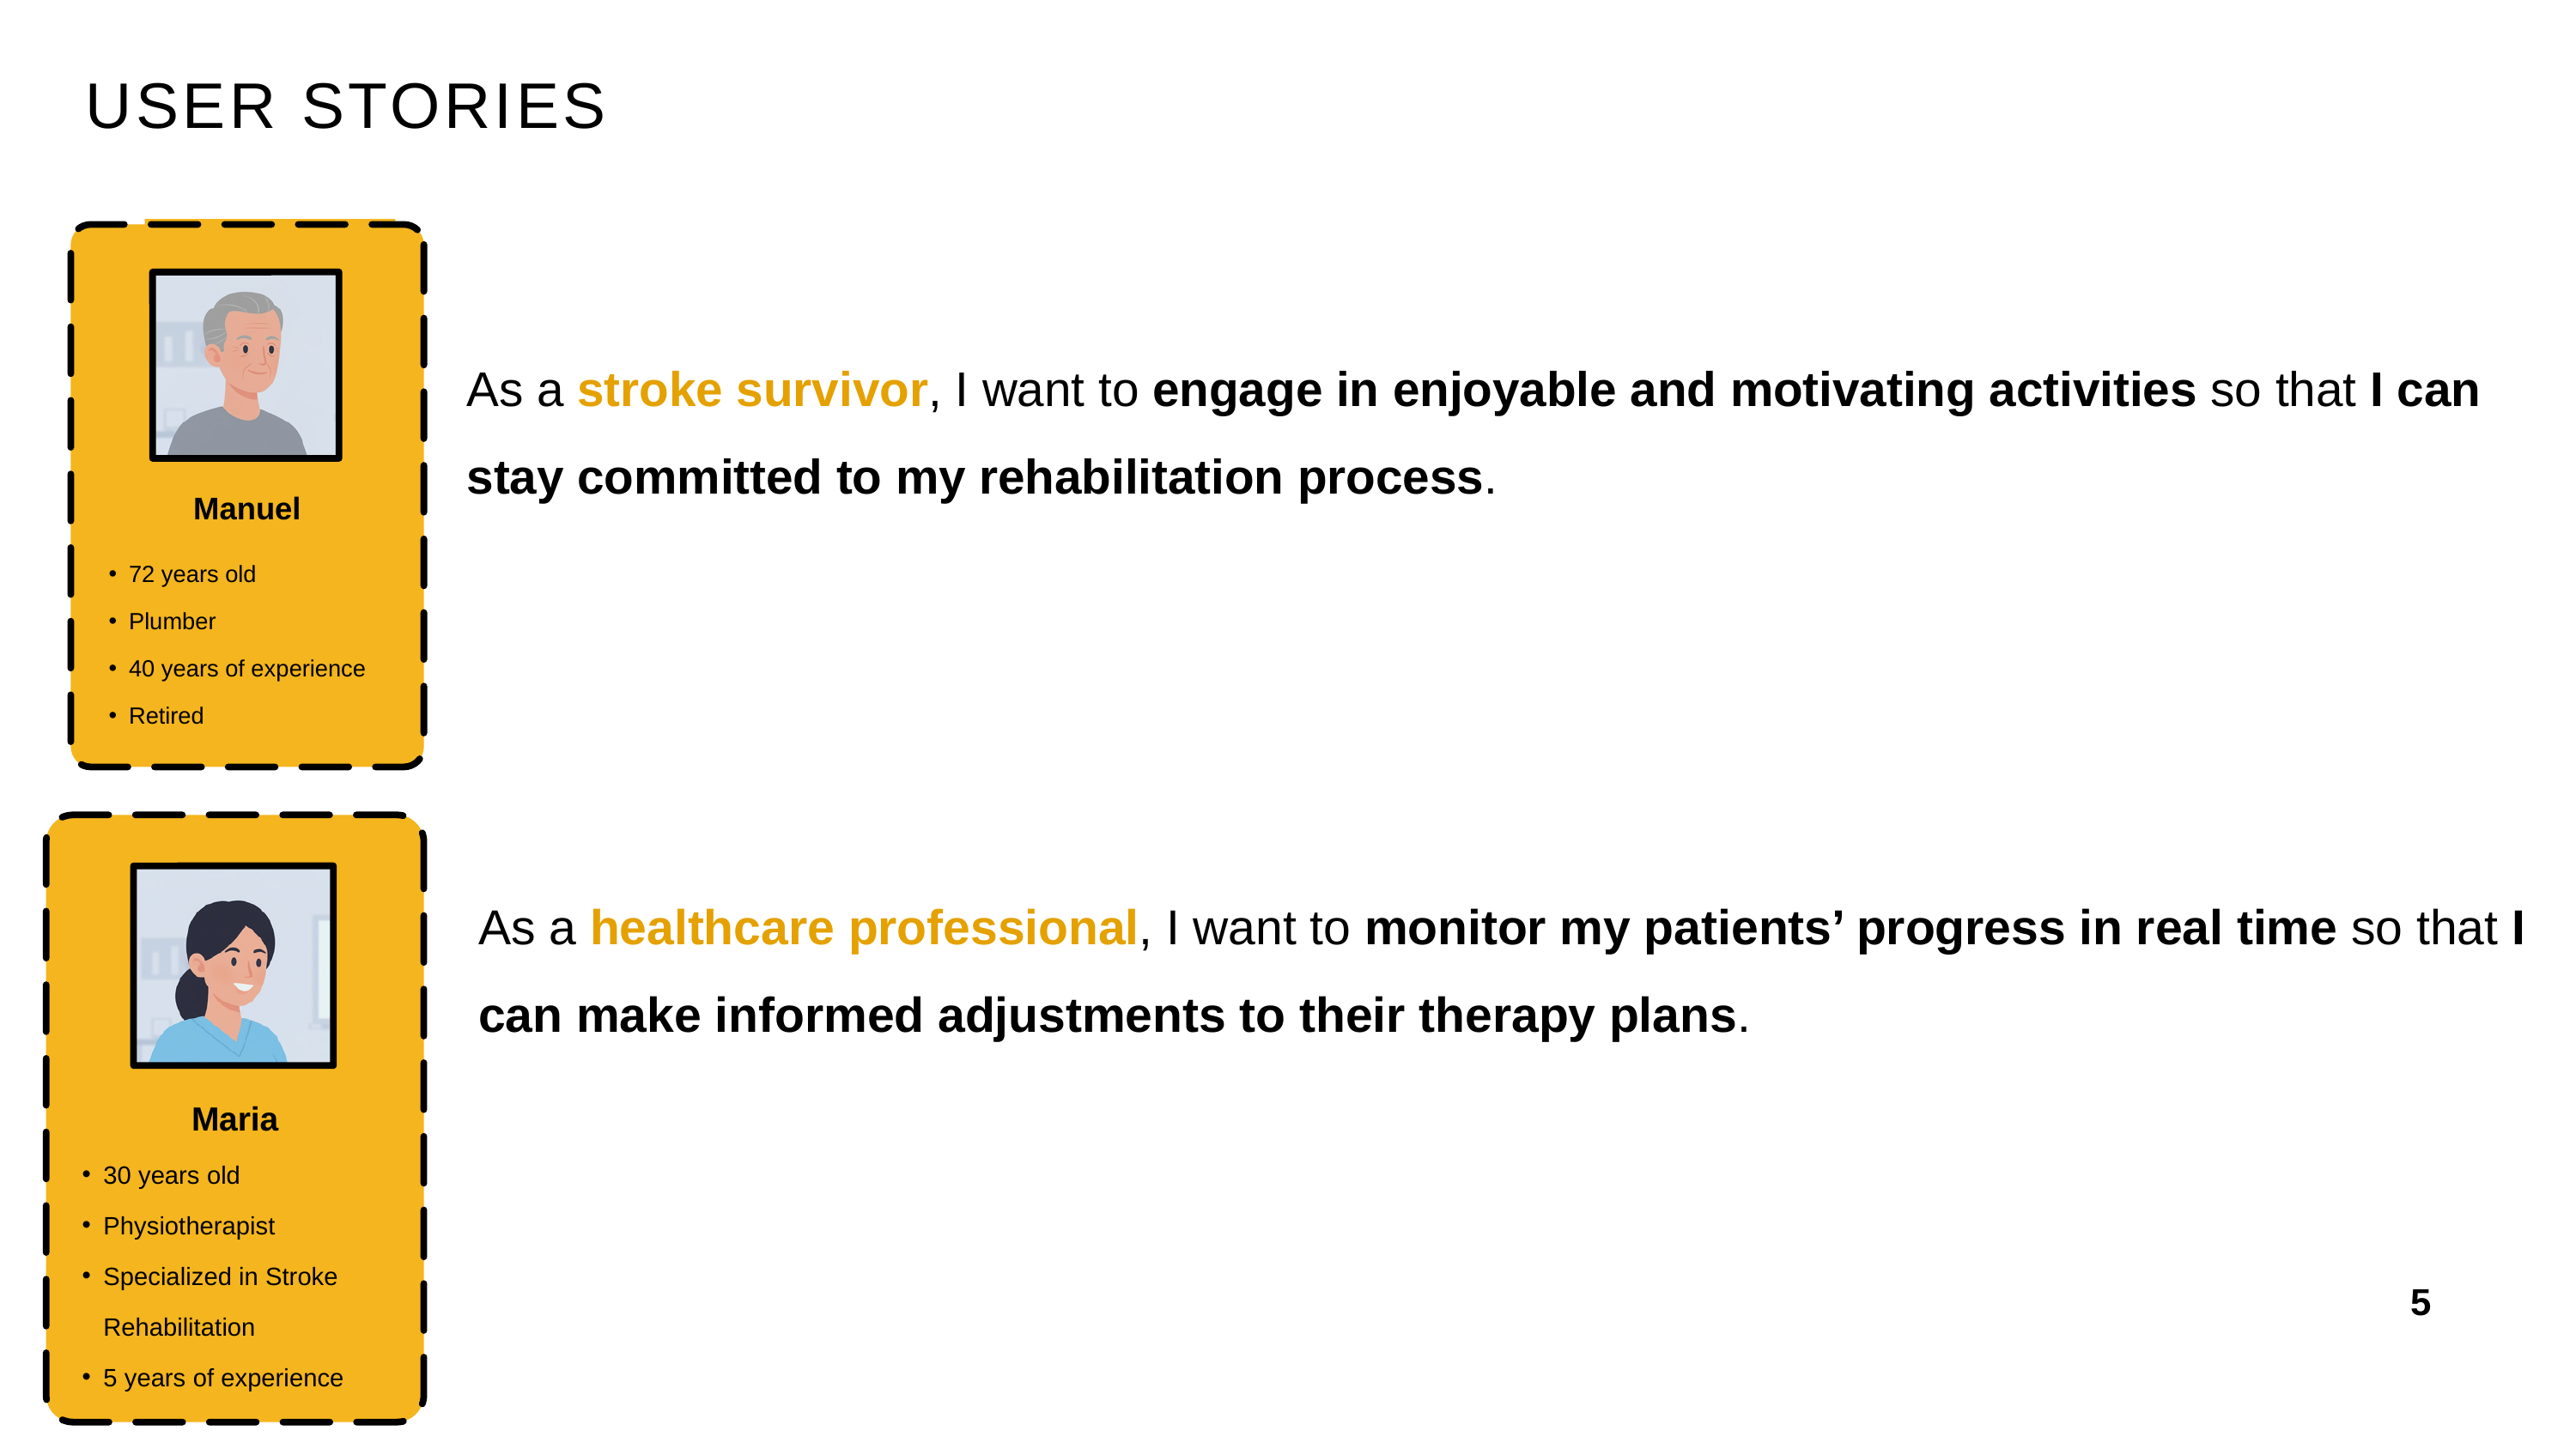

USER STORIES

Manuel
72 years old
Plumber
40 years of experience
Retired

As a stroke survivor, I want to engage in enjoyable and motivating activities so that I can stay committed to my rehabilitation process.

Maria
30 years old
Physiotherapist
Specialized in Stroke Rehabilitation
5 years of experience
As a healthcare professional, I want to monitor my patients’ progress in real time so that I can make informed adjustments to their therapy plans.
5